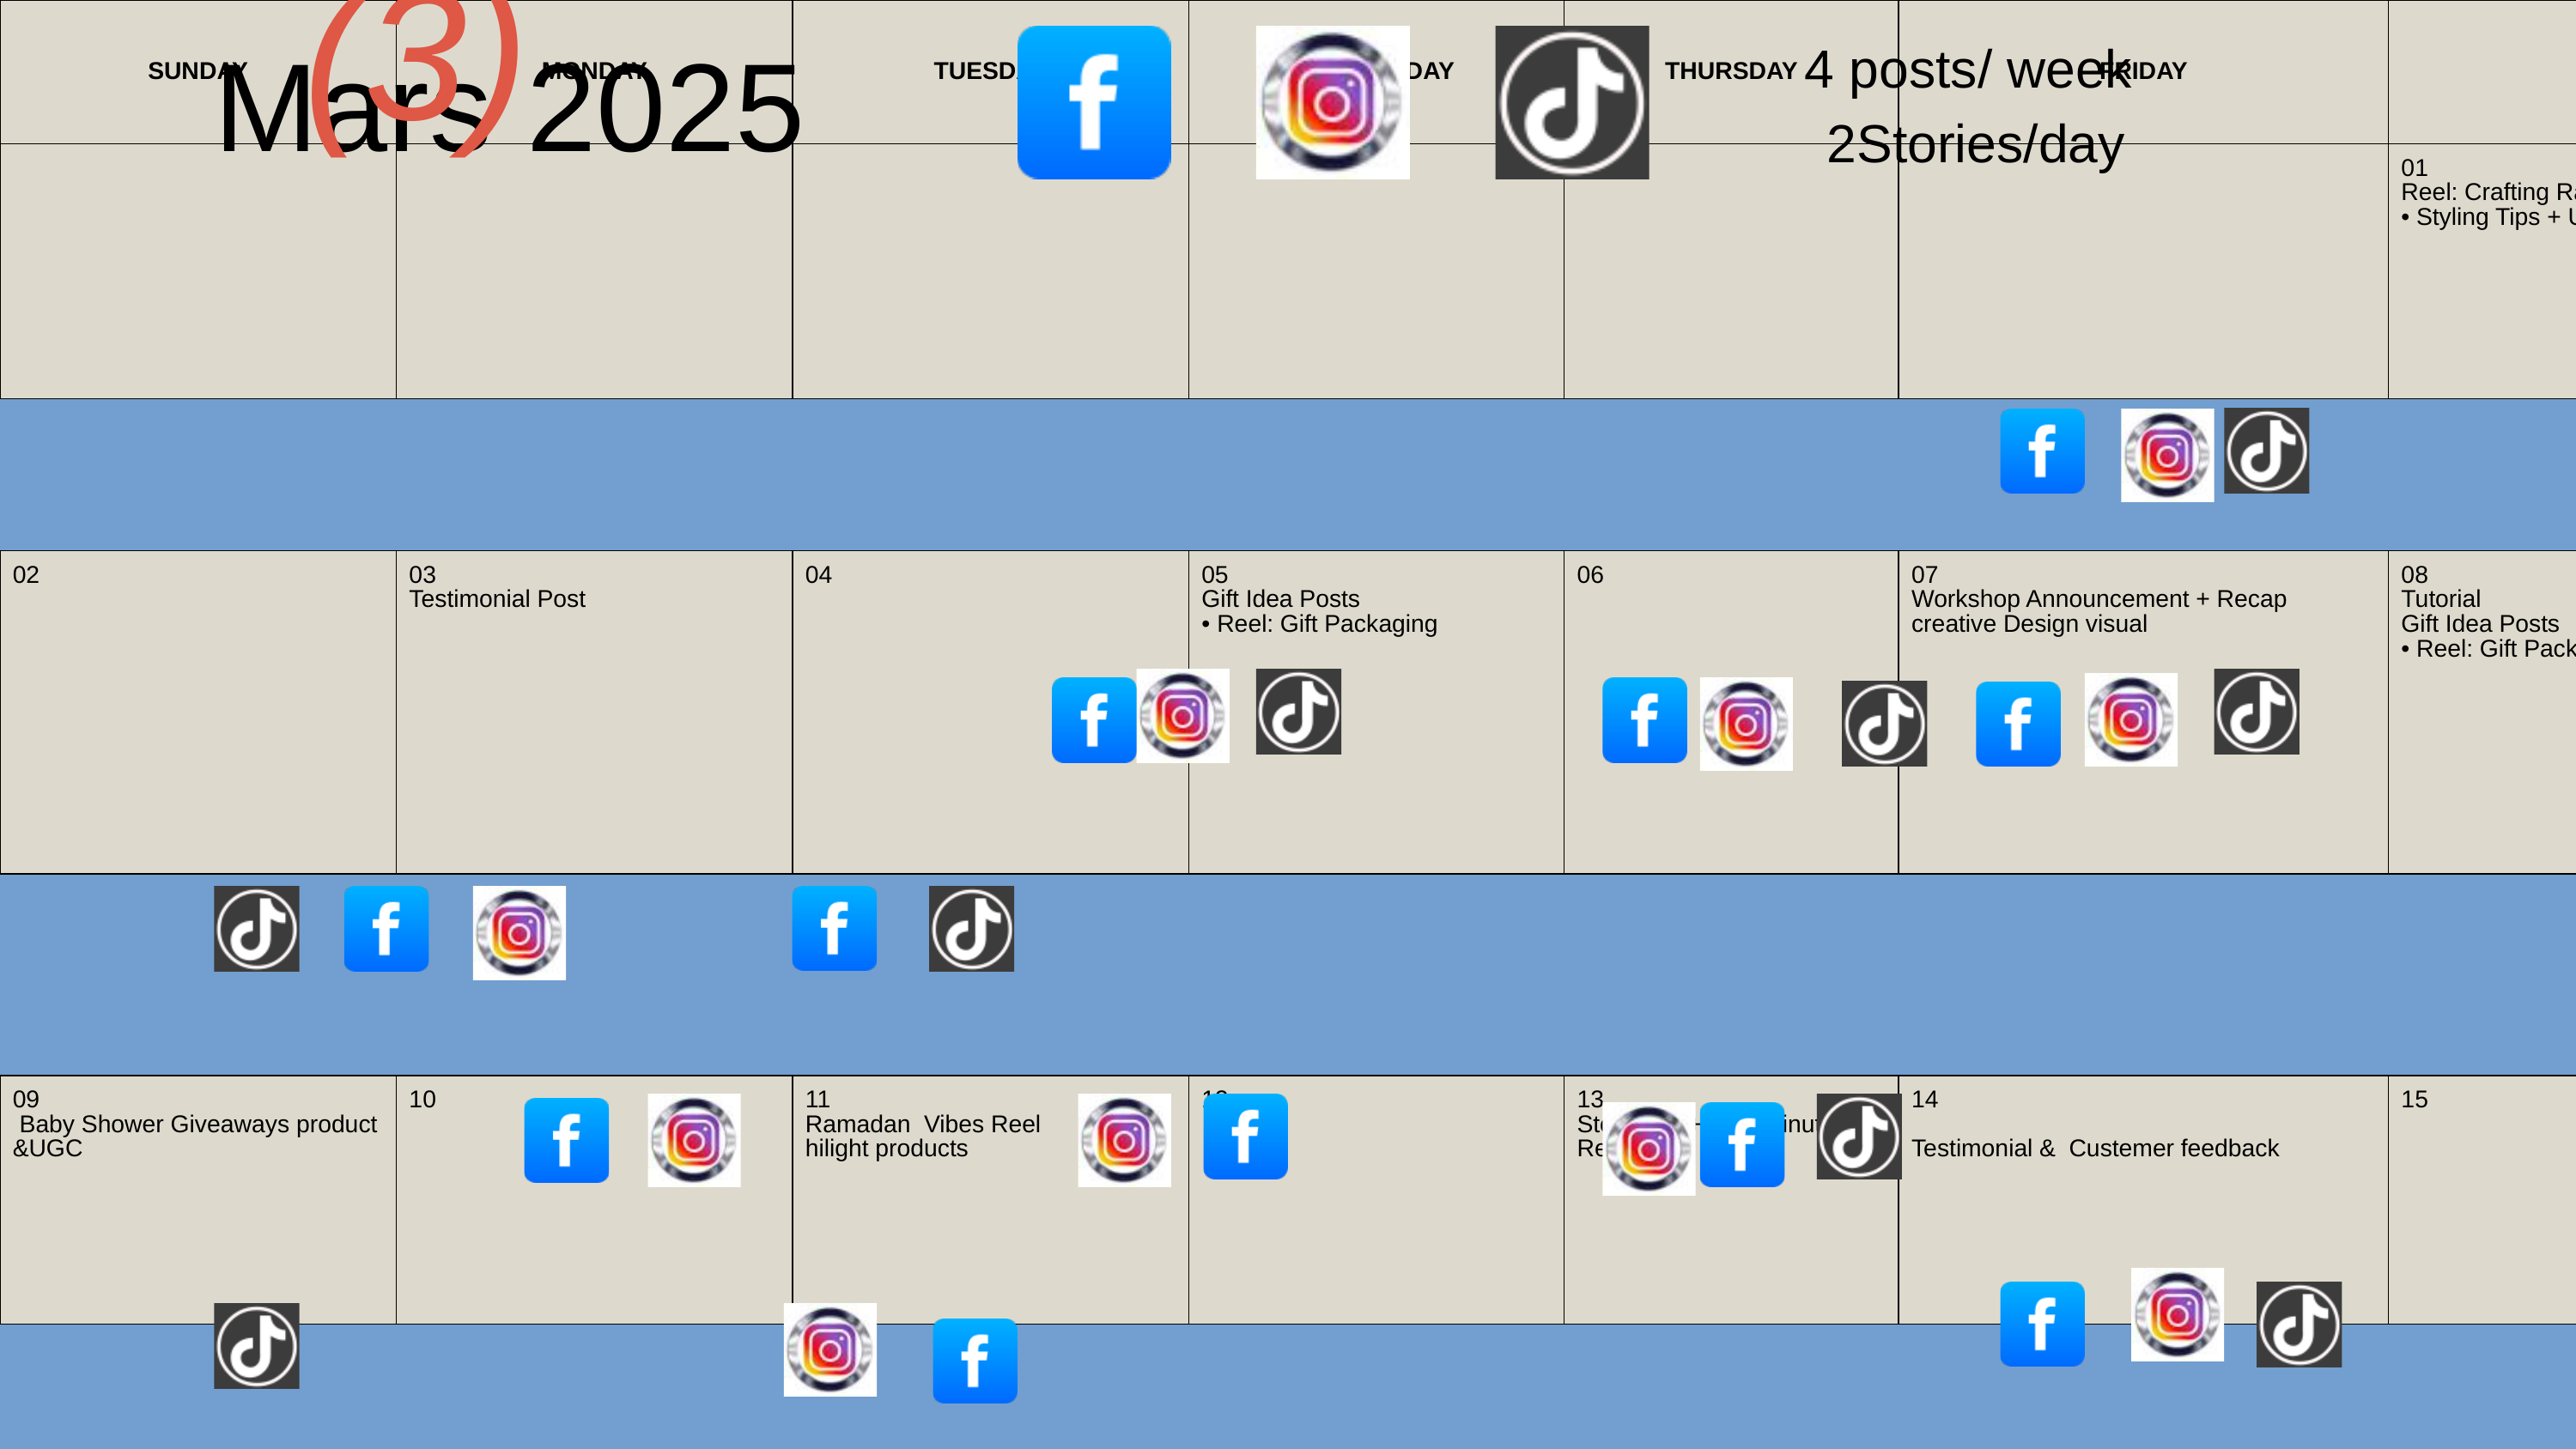

(3)
4 posts/ week
2Stories/day

Mars 2025
| SUNDAY | MONDAY | TUESDAY | WEDNESDAY | THURSDAY | FRIDAY | SATURDAY |
| --- | --- | --- | --- | --- | --- | --- |
|  |  |  |  |  |  | 01 Reel: Crafting Ramadan Decor • Styling Tips + UGC |
|  |  |  |  |  |  | 01 Reel: Crafting Ramadan Decor • Styling Tips + UGC |
| 02 | 03 Testimonial Post | 04 | 05 Gift Idea Posts • Reel: Gift Packaging | 06 | 07 Workshop Announcement + Recap creative Design visual | 08 Tutorial Gift Idea Posts • Reel: Gift Packaging |
| 02 | 03 Testimonial Post | 04 | 05 Gift Idea Posts • Reel: Gift Packaging | 06 | 07 Workshop Announcement + Recap creative Design visual | 08 Tutorial Gift Idea Posts • Reel: Gift Packaging |
| 09 Baby Shower Giveaways product &UGC | 10 | 11 Ramadan Vibes Reel hilight products | 12 | 13 Story Poll + Last-Minute Reminder | 14 Testimonial & Custemer feedback | 15 |
| 09 Baby Shower Giveaways product &UGC | 10 | 11 Ramadan Vibes Reel hilight products | 12 | 13 Story Poll + Last-Minute Reminder | 14 Testimonial & Custemer feedback | 15 |
| 16 | 17 Mother’s Day Gift Idea Posts | 18 | 19 Mother day music reel | 20 | 21 CAROUSEL HILIGHTING UNFINISHED PIECES | 22 |
| 16 | 17 Mother’s Day Gift Idea Posts | 18 | 19 Mother day music reel | 20 | 21 CAROUSEL HILIGHTING UNFINISHED PIECES | 22 |
| 24 TUTORIAL POST pouring and coloring | 25 | 26 Engagement/Katb El Ketab & boby shower Giveaways pormotion | 27 | 28 | 29 | 30 Eid Elfiter vibes trending music reel |
| 24 TUTORIAL POST pouring and coloring | 25 | 26 Engagement/Katb El Ketab & boby shower Giveaways pormotion | 27 | 28 | 29 | 30 Eid Elfiter vibes trending music reel |